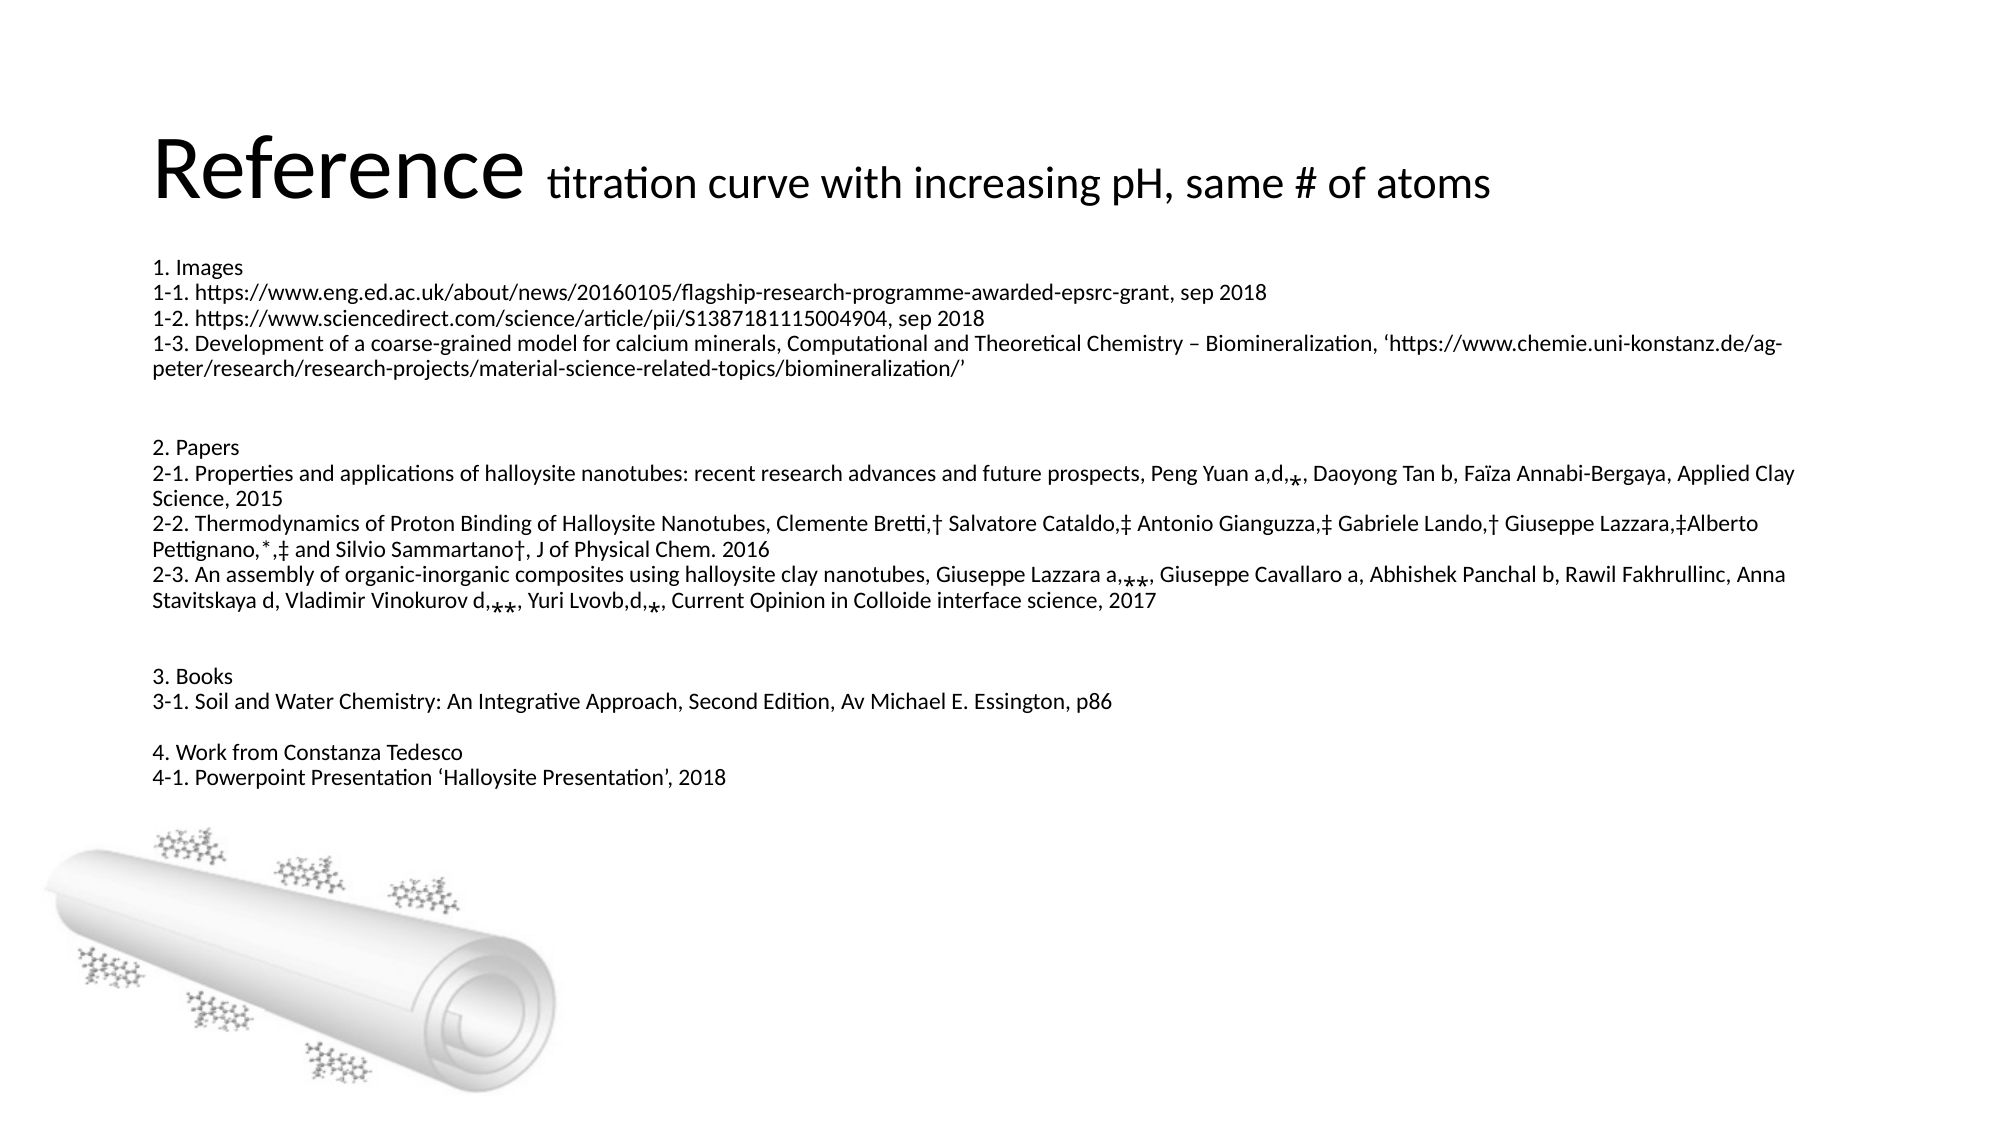

# Reference titration curve with increasing pH, same # of atoms
1. Images
1-1. https://www.eng.ed.ac.uk/about/news/20160105/flagship-research-programme-awarded-epsrc-grant, sep 2018
1-2. https://www.sciencedirect.com/science/article/pii/S1387181115004904, sep 2018
1-3. Development of a coarse-grained model for calcium minerals, Computational and Theoretical Chemistry – Biomineralization, ‘https://www.chemie.uni-konstanz.de/ag-peter/research/research-projects/material-science-related-topics/biomineralization/’

2. Papers
2-1. Properties and applications of halloysite nanotubes: recent research advances and future prospects, Peng Yuan a,d,⁎, Daoyong Tan b, Faïza Annabi-Bergaya, Applied Clay Science, 2015
2-2. Thermodynamics of Proton Binding of Halloysite Nanotubes, Clemente Bretti,† Salvatore Cataldo,‡ Antonio Gianguzza,‡ Gabriele Lando,† Giuseppe Lazzara,‡Alberto Pettignano,*,‡ and Silvio Sammartano†, J of Physical Chem. 2016
2-3. An assembly of organic-inorganic composites using halloysite clay nanotubes, Giuseppe Lazzara a,⁎⁎, Giuseppe Cavallaro a, Abhishek Panchal b, Rawil Fakhrullinc, Anna Stavitskaya d, Vladimir Vinokurov d,⁎⁎, Yuri Lvovb,d,⁎, Current Opinion in Colloide interface science, 2017

3. Books
3-1. Soil and Water Chemistry: An Integrative Approach, Second Edition, Av Michael E. Essington, p86

4. Work from Constanza Tedesco
4-1. Powerpoint Presentation ‘Halloysite Presentation’, 2018